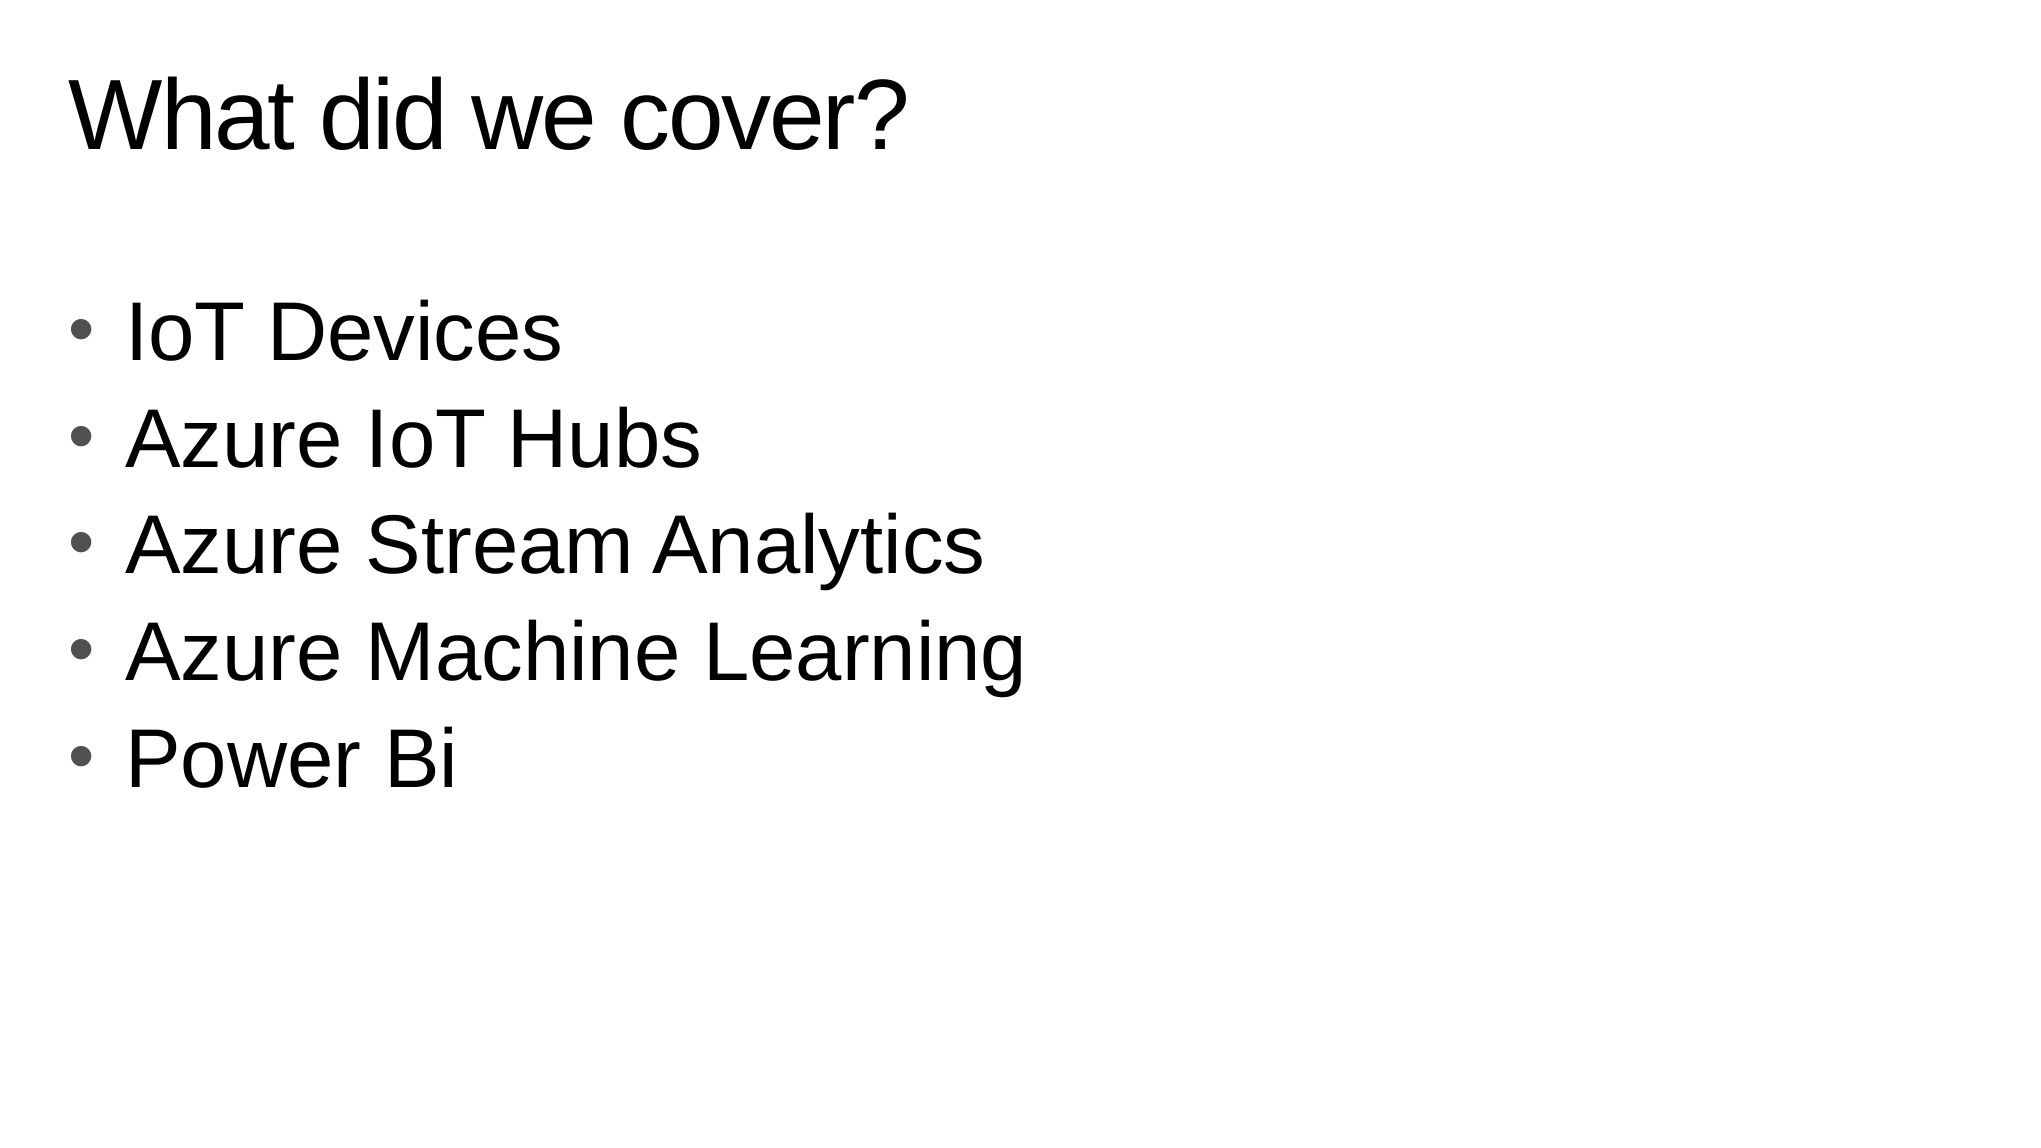

# What did we cover?
IoT Devices
Azure IoT Hubs
Azure Stream Analytics
Azure Machine Learning
Power Bi